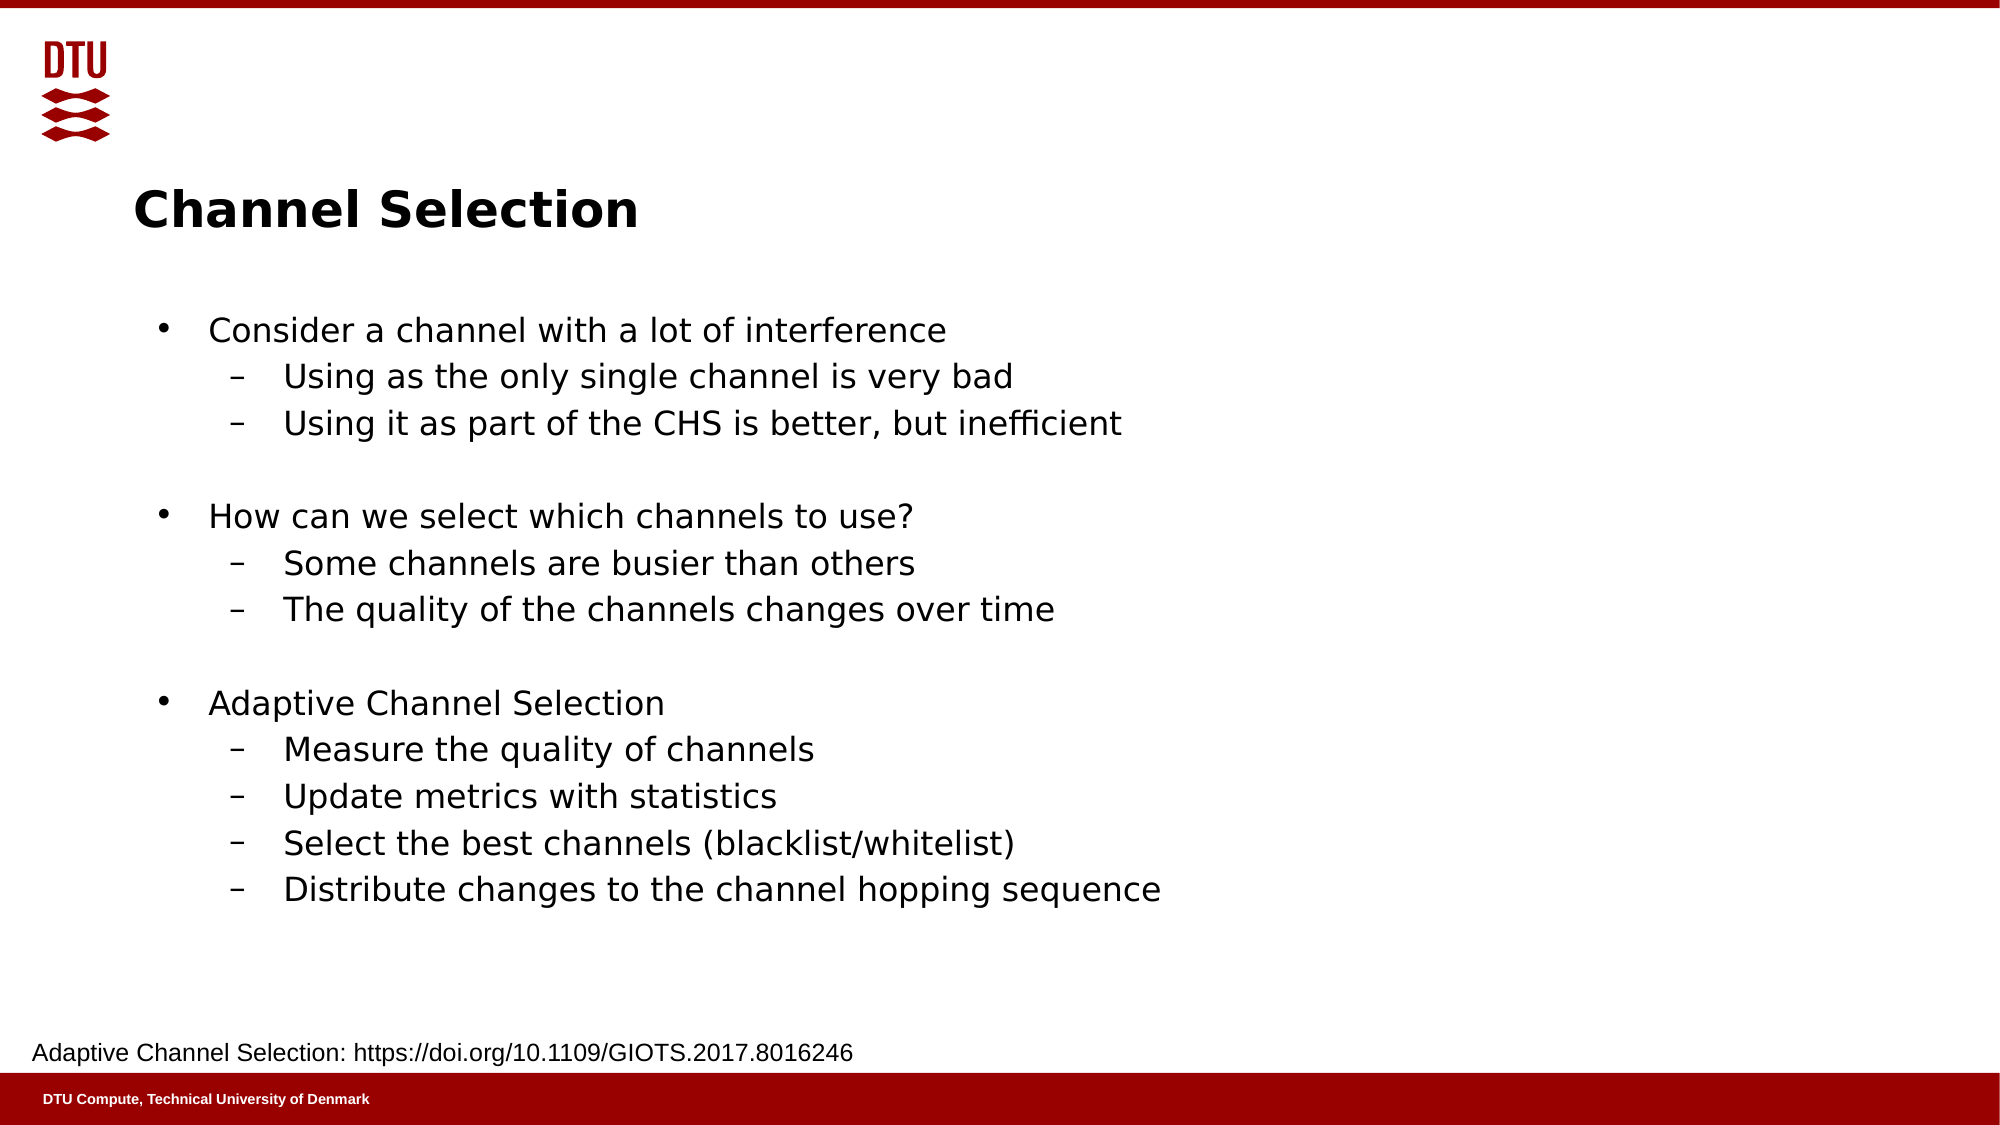

# Channel Selection

Consider a channel with a lot of interference
Using as the only single channel is very bad
Using it as part of the CHS is better, but inefficient

How can we select which channels to use?
Some channels are busier than others
The quality of the channels changes over time

Adaptive Channel Selection
Measure the quality of channels
Update metrics with statistics
Select the best channels (blacklist/whitelist)
Distribute changes to the channel hopping sequence
Adaptive Channel Selection: https://doi.org/10.1109/GIOTS.2017.8016246